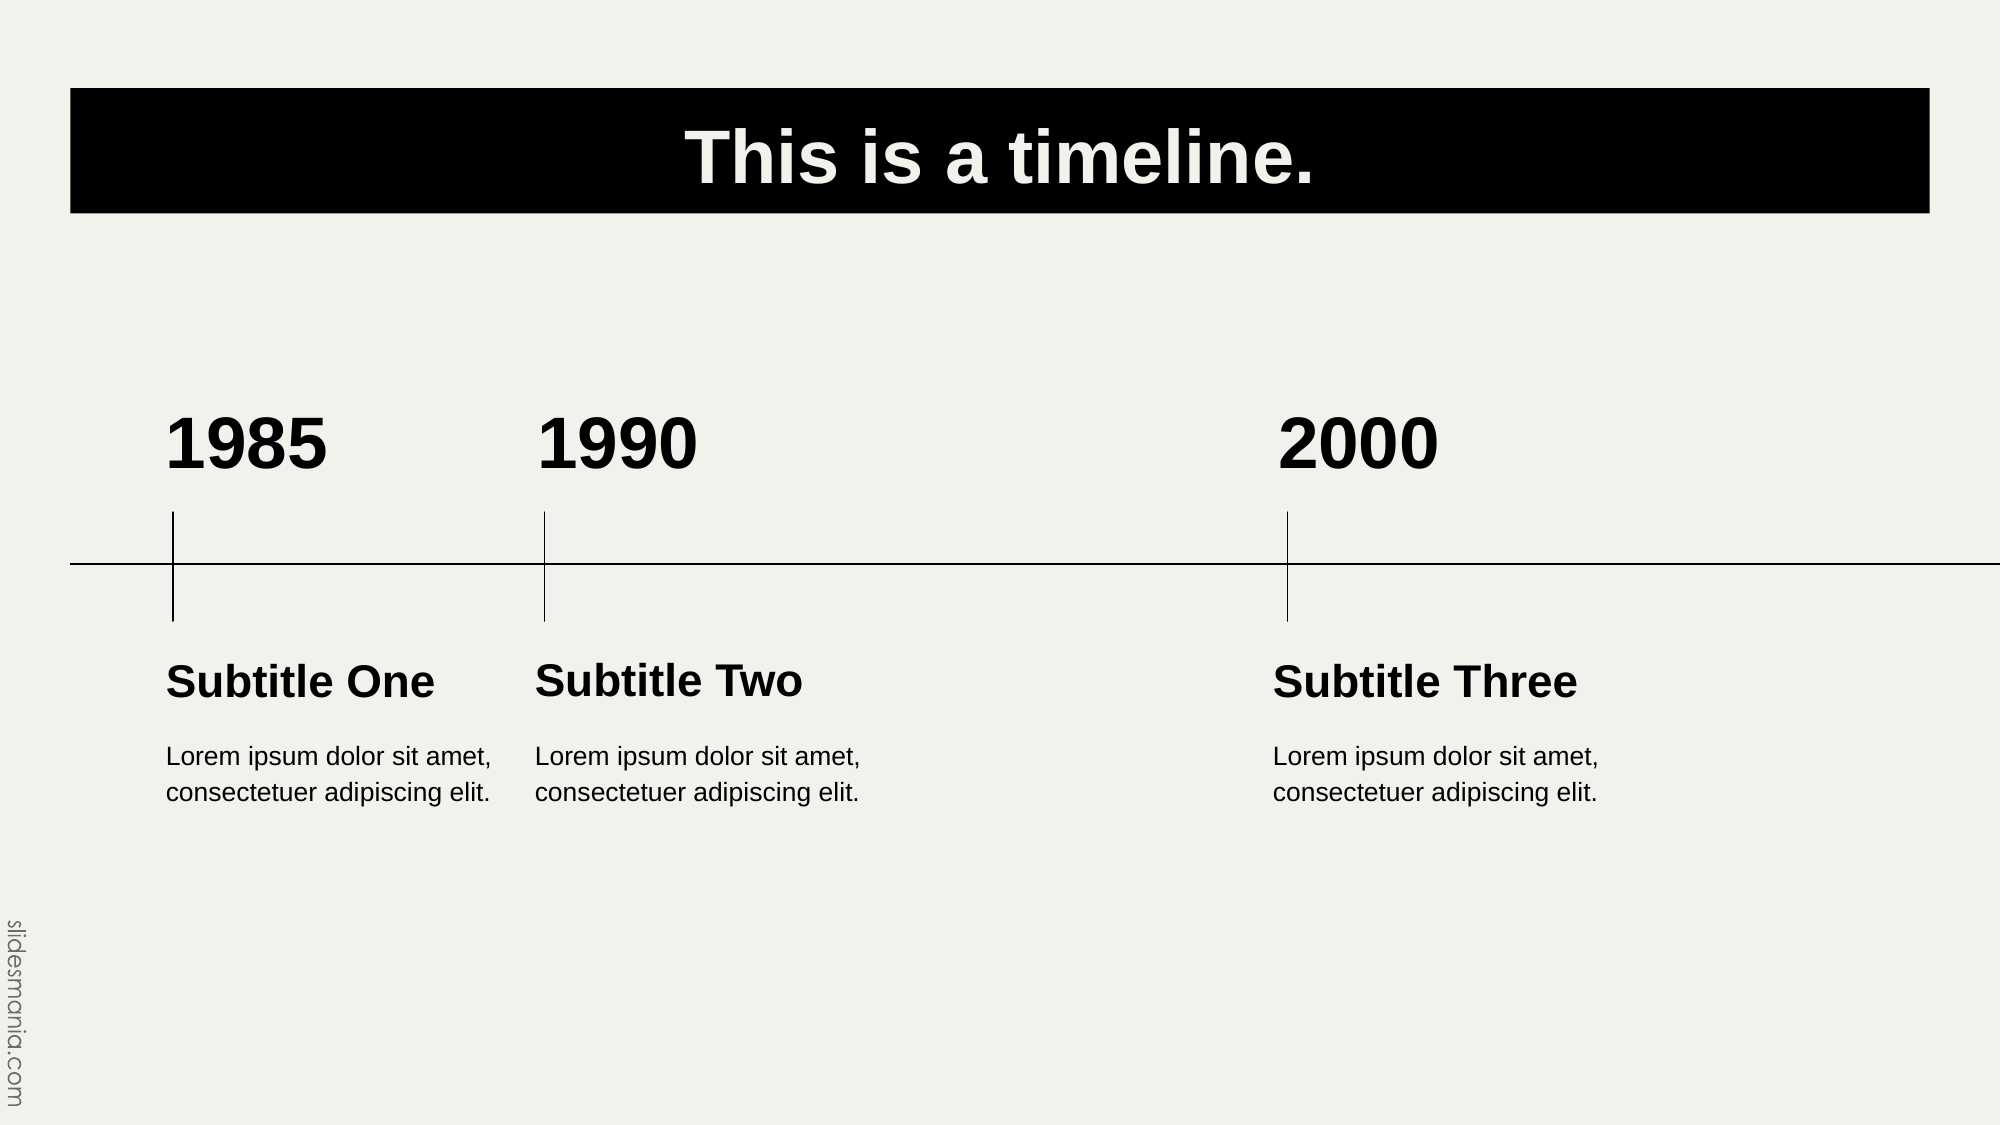

# This is a timeline.
1985
1990
2000
Subtitle Two
Subtitle One
Subtitle Three
Lorem ipsum dolor sit amet, consectetuer adipiscing elit.
Lorem ipsum dolor sit amet, consectetuer adipiscing elit.
Lorem ipsum dolor sit amet, consectetuer adipiscing elit.